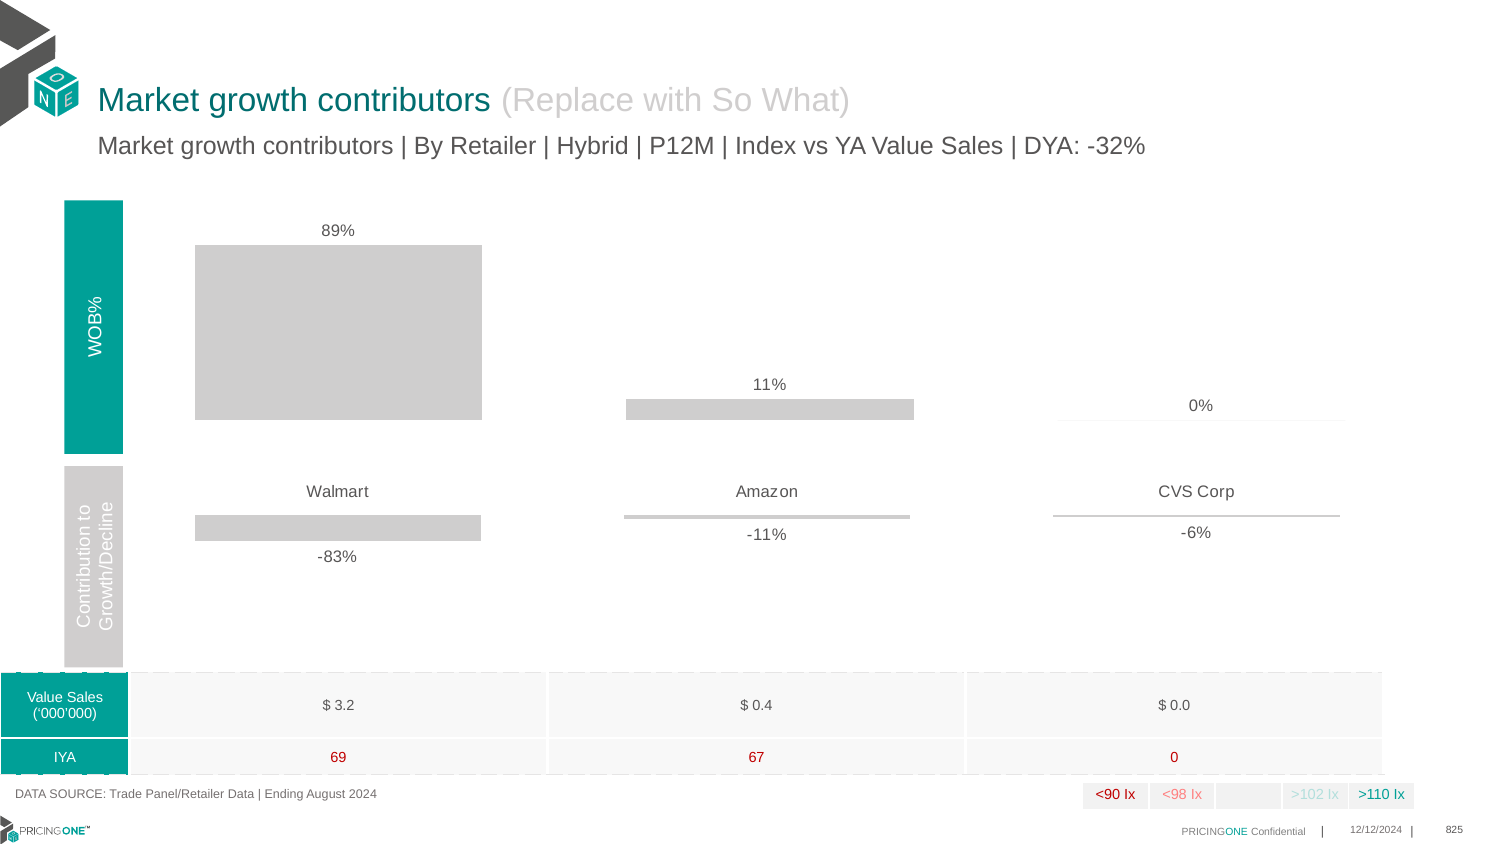

# Market growth contributors (Replace with So What)
Market growth contributors | By Retailer | Hybrid | P12M | Index vs YA Value Sales | DYA: -32%

### Chart

| Category | WoB % |
|---|---|
| Walmart | 0.8917599706686049 |
| Amazon | 0.10818616908023242 |
| CVS Corp | 0.0 |
WOB%

### Chart

| Category | Growth Contribution |
|---|---|
| Walmart | -0.8306725516667183 |
| Amazon | -0.11272106023549745 |
| CVS Corp | -0.05660638809778424 |
Contribution to Growth/Decline
| Value Sales (‘000’000) | $ 3.2 | $ 0.4 | $ 0.0 |
| --- | --- | --- | --- |
| IYA | 69 | 67 | 0 |
DATA SOURCE: Trade Panel/Retailer Data | Ending August 2024
| <90 Ix | <98 Ix |  | >102 Ix | >110 Ix |
| --- | --- | --- | --- | --- |

12/12/2024
825